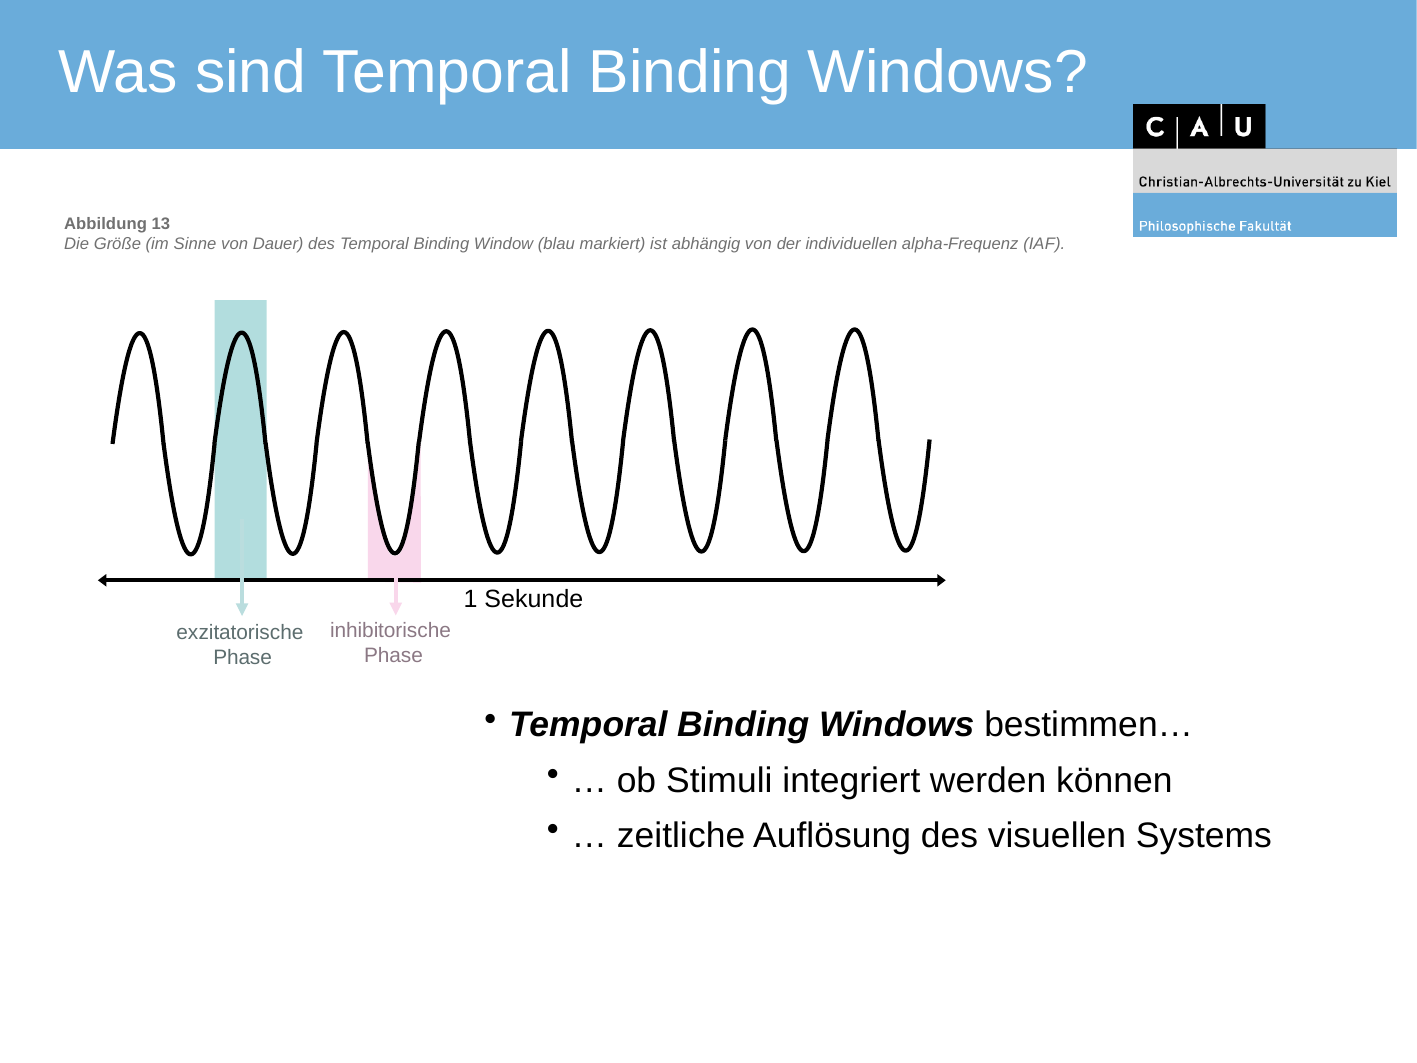

# Was sind Temporal Binding Windows?
Abbildung 13
Die Größe (im Sinne von Dauer) des Temporal Binding Window (blau markiert) ist abhängig von der individuellen alpha-Frequenz (IAF).

 1 Sekunde

inhibitorische
Phase
exzitatorische
Phase
Temporal Binding Windows bestimmen…
… ob Stimuli integriert werden können
… zeitliche Auflösung des visuellen Systems